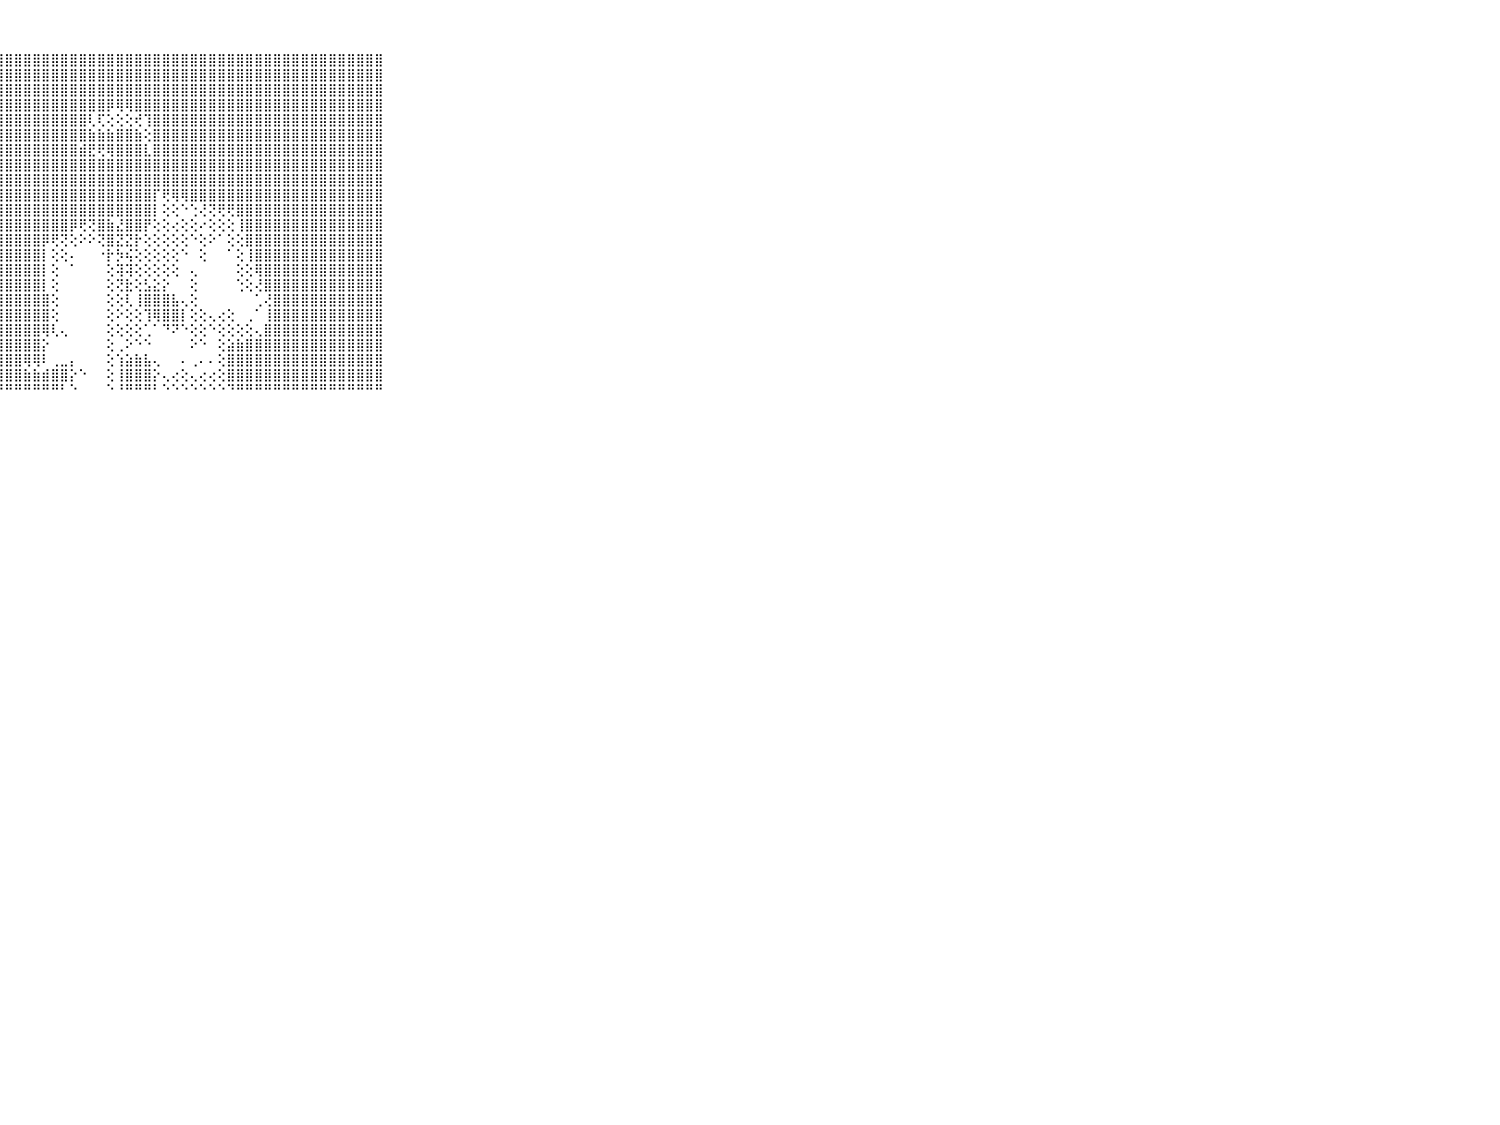

⠀⠀⠀⠀⠀⠀⠀⠀⠀⠀⠀⣿⣿⣿⣿⣿⣿⣿⣿⣿⣿⣿⣿⣿⣿⣿⣿⣿⣿⣿⣿⣿⣿⣿⣿⣿⣿⣿⣿⣿⣿⣿⣿⣿⣿⣿⣿⣿⣿⣿⣿⣿⣿⣿⣿⣿⣿⣿⣿⣿⣿⣿⣿⣿⣿⣿⣿⣿⣿⠀⠀⠀⠀⠀⠀⠀⠀⠀⠀⠀⠀
⠀⠀⠀⠀⠀⠀⠀⠀⠀⠀⠀⣿⣿⣿⣿⣿⣿⣿⣿⣿⣿⣿⣿⣿⣿⣿⣿⣿⣿⣿⣿⣿⣿⣿⣿⣿⣿⣿⣿⣿⣿⣿⣿⣿⣿⣿⣿⣿⣿⣿⣿⣿⣿⣿⣿⣿⣿⣿⣿⣿⣿⣿⣿⣿⣿⣿⣿⣿⣿⠀⠀⠀⠀⠀⠀⠀⠀⠀⠀⠀⠀
⠀⠀⠀⠀⠀⠀⠀⠀⠀⠀⠀⣿⣿⣿⣿⣿⣿⣿⣿⣿⣿⣿⣿⣿⣿⣿⣿⣿⣿⣿⣿⣿⣿⣿⣿⣿⣿⣿⣿⣿⣿⣿⣿⣿⣿⣿⣿⣿⣿⣿⣿⣿⣿⣿⣿⣿⣿⣿⣿⣿⣿⣿⣿⣿⣿⣿⣿⣿⣿⠀⠀⠀⠀⠀⠀⠀⠀⠀⠀⠀⠀
⠀⠀⠀⠀⠀⠀⠀⠀⠀⠀⠀⣿⣿⣿⣿⣿⣿⣿⣿⣿⣿⣿⣿⣿⣿⣿⣿⣿⣿⣿⣿⣿⣿⣿⣿⣿⣿⣿⣿⡿⢿⢿⣿⣿⣿⣿⣿⣿⣿⣿⣿⣿⣿⣿⣿⣿⣿⣿⣿⣿⣿⣿⣿⣿⣿⣿⣿⣿⣿⠀⠀⠀⠀⠀⠀⠀⠀⠀⠀⠀⠀
⠀⠀⠀⠀⠀⠀⠀⠀⠀⠀⠀⣿⣿⣿⣿⣿⣿⣿⣿⣿⣿⣿⣿⣿⣿⣿⣿⣿⣿⣿⣿⣿⣿⣿⣿⣿⣿⢇⢏⢕⢕⢕⢞⢹⣿⣿⣿⣿⣿⣿⣿⣿⣿⣿⣿⣿⣿⣿⣿⣿⣿⣿⣿⣿⣿⣿⣿⣿⣿⠀⠀⠀⠀⠀⠀⠀⠀⠀⠀⠀⠀
⠀⠀⠀⠀⠀⠀⠀⠀⠀⠀⠀⣿⣿⣿⣿⣿⣿⣿⣿⣿⣿⣿⣿⣿⣿⣿⣿⣿⣿⣿⣿⣿⣿⣿⣿⣿⣿⣷⣷⣷⣿⣿⣷⢕⣿⣿⣿⣿⣿⣿⣿⣿⣿⣿⣿⣿⣿⣿⣿⣿⣿⣿⣿⣿⣿⣿⣿⣿⣿⠀⠀⠀⠀⠀⠀⠀⠀⠀⠀⠀⠀
⠀⠀⠀⠀⠀⠀⠀⠀⠀⠀⠀⣿⣿⣿⣿⣿⣿⣿⣿⣿⣿⣿⣿⣿⣿⣿⣿⣿⣿⣿⣿⣿⣿⣿⣿⣿⣾⣟⢟⢿⣿⣿⣿⣇⣿⣿⣿⣿⣿⣿⣿⣿⣿⣿⣿⣿⣿⣿⣿⣿⣿⣿⣿⣿⣿⣿⣿⣿⣿⠀⠀⠀⠀⠀⠀⠀⠀⠀⠀⠀⠀
⠀⠀⠀⠀⠀⠀⠀⠀⠀⠀⠀⣿⣿⣿⣿⣿⣿⣿⣿⣿⣿⣿⣿⣿⣿⣿⣿⣿⣿⣿⣿⣿⣿⣿⣿⣿⣿⣿⣿⣿⣿⣿⣿⣿⣿⣿⣿⣿⣿⣿⣿⣿⣿⣿⣿⣿⣿⣿⣿⣿⣿⣿⣿⣿⣿⣿⣿⣿⣿⠀⠀⠀⠀⠀⠀⠀⠀⠀⠀⠀⠀
⠀⠀⠀⠀⠀⠀⠀⠀⠀⠀⠀⣿⣿⣿⣿⣿⣿⣿⣿⣿⣿⣿⣿⣿⣿⣿⣿⣿⣿⣿⣿⣿⣿⣿⣿⣿⣿⣿⣿⣿⣿⣿⣿⣿⣿⣿⣿⣿⣿⣿⣿⣿⣿⣿⣿⣿⣿⣿⣿⣿⣿⣿⣿⣿⣿⣿⣿⣿⣿⠀⠀⠀⠀⠀⠀⠀⠀⠀⠀⠀⠀
⠀⠀⠀⠀⠀⠀⠀⠀⠀⠀⠀⣿⣿⣿⣿⣿⣿⣿⣿⣿⣿⣿⣿⣿⣿⣿⣿⣿⣿⣿⣿⣿⣿⣿⣿⣿⣿⣿⣿⣿⣿⣿⣿⣿⡏⢟⢿⢿⣿⣿⣿⣿⣿⣿⣿⣿⣿⣿⣿⣿⣿⣿⣿⣿⣿⣿⣿⣿⣿⠀⠀⠀⠀⠀⠀⠀⠀⠀⠀⠀⠀
⠀⠀⠀⠀⠀⠀⠀⠀⠀⠀⠀⣿⣿⣿⣿⣿⣿⣿⣿⣿⣿⣿⣿⣿⣿⣿⣿⣿⣿⣿⣿⣿⣿⣿⣿⣿⣿⣿⣿⣿⣿⣿⣿⣿⡇⢕⢕⠑⢑⢜⢝⢟⢟⣿⣿⣿⣿⣿⣿⣿⣿⣿⣿⣿⣿⣿⣿⣿⣿⠀⠀⠀⠀⠀⠀⠀⠀⠀⠀⠀⠀
⠀⠀⠀⠀⠀⠀⠀⠀⠀⠀⠀⣿⣿⣿⣿⣿⣿⣿⣿⣿⣿⣿⣿⣿⣿⣿⣿⣿⣿⣿⣿⣿⣿⣿⣿⡿⢟⢝⣿⣷⣜⣿⣿⡟⢕⢕⢔⢕⢕⠔⢕⢕⢕⢸⣿⣿⣿⣿⣿⣿⣿⣿⣿⣿⣿⣿⣿⣿⣿⠀⠀⠀⠀⠀⠀⠀⠀⠀⠀⠀⠀
⠀⠀⠀⠀⠀⠀⠀⠀⠀⠀⠀⣿⣿⣿⣿⣿⣿⣿⣿⣿⣿⣿⣿⣿⣿⣿⣿⣿⣿⣿⣿⣿⡿⢟⢝⢕⠕⠕⢝⣿⣝⣝⡗⢕⢕⢕⢕⢕⠑⢕⠕⠁⢕⢕⣿⣿⣿⣿⣿⣿⣿⣿⣿⣿⣿⣿⣿⣿⣿⠀⠀⠀⠀⠀⠀⠀⠀⠀⠀⠀⠀
⠀⠀⠀⠀⠀⠀⠀⠀⠀⠀⠀⣿⣿⣿⣿⣿⣿⣿⣿⣿⣿⣿⣿⣿⣿⣿⣿⣿⣿⣿⣿⣿⡇⢕⢕⠄⠀⠀⠐⡗⡳⢮⢕⢕⢕⢕⢕⠑⠀⢕⠀⠀⠁⢕⢸⣿⣿⣿⣿⣿⣿⣿⣿⣿⣿⣿⣿⣿⣿⠀⠀⠀⠀⠀⠀⠀⠀⠀⠀⠀⠀
⠀⠀⠀⠀⠀⠀⠀⠀⠀⠀⠀⣿⣿⣿⣿⣿⣿⣿⣿⣿⣿⣿⣿⣿⣿⣿⣿⣿⣿⣿⣿⣿⡇⢕⠀⠁⠀⠀⠀⢕⢽⢽⢕⢕⢕⢕⢕⠀⢄⠀⠀⠀⠀⢕⢕⢿⣿⣿⣿⣿⣿⣿⣿⣿⣿⣿⣿⣿⣿⠀⠀⠀⠀⠀⠀⠀⠀⠀⠀⠀⠀
⠀⠀⠀⠀⠀⠀⠀⠀⠀⠀⠀⣿⣿⣿⣿⣿⣿⣿⣿⣿⣿⣿⣿⣿⣿⣿⣿⣿⣿⣿⣿⣿⡇⢕⠀⠀⠀⠀⠀⢕⢝⣗⢕⣣⣕⡕⠀⠀⢕⠀⠀⠀⠀⢑⢕⢜⣿⣿⣿⣿⣿⣿⣿⣿⣿⣿⣿⣿⣿⠀⠀⠀⠀⠀⠀⠀⠀⠀⠀⠀⠀
⠀⠀⠀⠀⠀⠀⠀⠀⠀⠀⠀⣿⣿⣿⣿⣿⣿⣿⣿⣿⣿⣿⣿⣿⣿⣿⣿⣿⣿⣿⣿⣿⣿⢕⠀⠀⠀⠀⠀⢕⢕⢇⢸⣿⣿⣿⣧⢄⢕⠀⠀⠀⠀⠀⠀⢁⢜⣿⣿⣿⣿⣿⣿⣿⣿⣿⣿⣿⣿⠀⠀⠀⠀⠀⠀⠀⠀⠀⠀⠀⠀
⠀⠀⠀⠀⠀⠀⠀⠀⠀⠀⠀⣿⣿⣿⣿⣿⣿⣿⣿⣿⣿⣿⣿⣿⣿⣿⣿⣿⣿⣿⣿⣿⣿⢕⠀⠀⠀⠀⠀⢕⠕⢕⢕⢹⢿⣿⣿⡇⢕⢕⢄⢔⢕⠀⢀⠁⢸⣿⣿⣿⣿⣿⣿⣿⣿⣿⣿⣿⣿⠀⠀⠀⠀⠀⠀⠀⠀⠀⠀⠀⠀
⠀⠀⠀⠀⠀⠀⠀⠀⠀⠀⠀⣿⣿⣿⣿⣿⣿⣿⣿⣿⣿⣿⣿⣿⣿⣿⣿⣿⣿⣿⣿⣿⢿⢇⢄⠀⠀⠀⠀⢕⢕⢕⢕⢁⠁⠙⠝⠑⢕⢕⠑⢕⢕⢕⢕⢄⣿⣿⣿⣿⣿⣿⣿⣿⣿⣿⣿⣿⣿⠀⠀⠀⠀⠀⠀⠀⠀⠀⠀⠀⠀
⠀⠀⠀⠀⠀⠀⠀⠀⠀⠀⠀⣿⣿⣿⣿⣿⣿⣿⣿⣿⣿⣿⣿⣿⣿⣿⣿⣿⣿⣿⣿⣿⡕⠀⠀⠀⠀⠀⠀⢕⢀⠕⠑⠑⠀⠀⠀⠀⠕⠑⠀⢕⣵⣷⣿⣿⣿⣿⣿⣿⣿⣿⣿⣿⣿⣿⣿⣿⣿⠀⠀⠀⠀⠀⠀⠀⠀⠀⠀⠀⠀
⠀⠀⠀⠀⠀⠀⠀⠀⠀⠀⠀⣿⣿⣿⣿⣿⣿⣿⣿⣿⣿⣿⣿⣿⣿⣿⣿⣿⣿⣿⢿⢿⠇⢀⣀⡄⠀⠀⠀⢕⢱⣵⣷⣧⢄⠀⠀⠄⢀⠄⠄⢕⣿⣿⣿⣿⣿⣿⣿⣿⣿⣿⣿⣿⣿⣿⣿⣿⣿⠀⠀⠀⠀⠀⠀⠀⠀⠀⠀⠀⠀
⠀⠀⠀⠀⠀⠀⠀⠀⠀⠀⠀⣿⣿⣿⣿⣿⣿⣿⣿⣿⣿⣿⣿⣿⣿⣿⣿⣿⣿⣿⣷⣷⣾⣿⣿⡕⠑⠀⠀⢕⢸⣿⣿⣿⡕⢄⢔⢕⢄⢔⢔⢕⣿⣿⣿⣿⣿⣿⣿⣿⣿⣿⣿⣿⣿⣿⣿⣿⣿⠀⠀⠀⠀⠀⠀⠀⠀⠀⠀⠀⠀
⠀⠀⠀⠀⠀⠀⠀⠀⠀⠀⠀⠛⠛⠛⠛⠛⠛⠛⠛⠛⠛⠛⠛⠛⠛⠛⠛⠛⠛⠛⠛⠛⠛⠛⠃⠑⠀⠀⠀⠑⠘⠛⠛⠛⠃⠑⠑⠑⠑⠑⠑⠑⠙⠛⠛⠛⠛⠛⠛⠛⠛⠛⠛⠛⠛⠛⠛⠛⠛⠀⠀⠀⠀⠀⠀⠀⠀⠀⠀⠀⠀